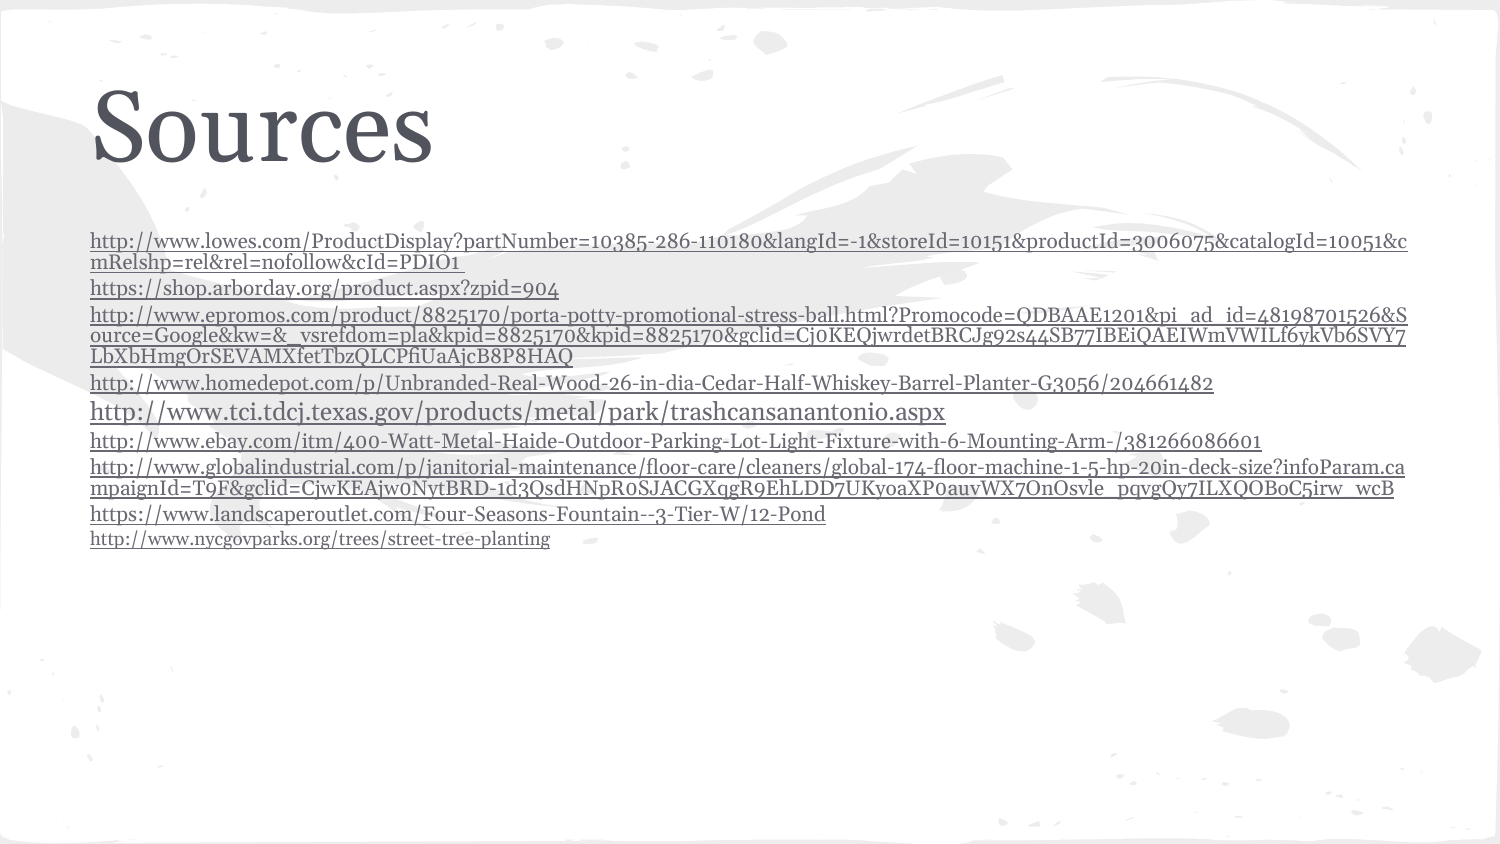

# Sources
http://www.lowes.com/ProductDisplay?partNumber=10385-286-110180&langId=-1&storeId=10151&productId=3006075&catalogId=10051&cmRelshp=rel&rel=nofollow&cId=PDIO1
https://shop.arborday.org/product.aspx?zpid=904
http://www.epromos.com/product/8825170/porta-potty-promotional-stress-ball.html?Promocode=QDBAAE1201&pi_ad_id=48198701526&Source=Google&kw=&_vsrefdom=pla&kpid=8825170&kpid=8825170&gclid=Cj0KEQjwrdetBRCJg92s44SB77IBEiQAEIWmVWILf6ykVb6SVY7LbXbHmgOrSEVAMXfetTbzQLCPfiUaAjcB8P8HAQ
http://www.homedepot.com/p/Unbranded-Real-Wood-26-in-dia-Cedar-Half-Whiskey-Barrel-Planter-G3056/204661482
http://www.tci.tdcj.texas.gov/products/metal/park/trashcansanantonio.aspx
http://www.ebay.com/itm/400-Watt-Metal-Haide-Outdoor-Parking-Lot-Light-Fixture-with-6-Mounting-Arm-/381266086601
http://www.globalindustrial.com/p/janitorial-maintenance/floor-care/cleaners/global-174-floor-machine-1-5-hp-20in-deck-size?infoParam.campaignId=T9F&gclid=CjwKEAjw0NytBRD-1d3QsdHNpR0SJACGXqgR9EhLDD7UKyoaXP0auvWX7OnOsvle_pqvgQy7ILXQOBoC5irw_wcB
https://www.landscaperoutlet.com/Four-Seasons-Fountain--3-Tier-W/12-Pond
http://www.nycgovparks.org/trees/street-tree-planting